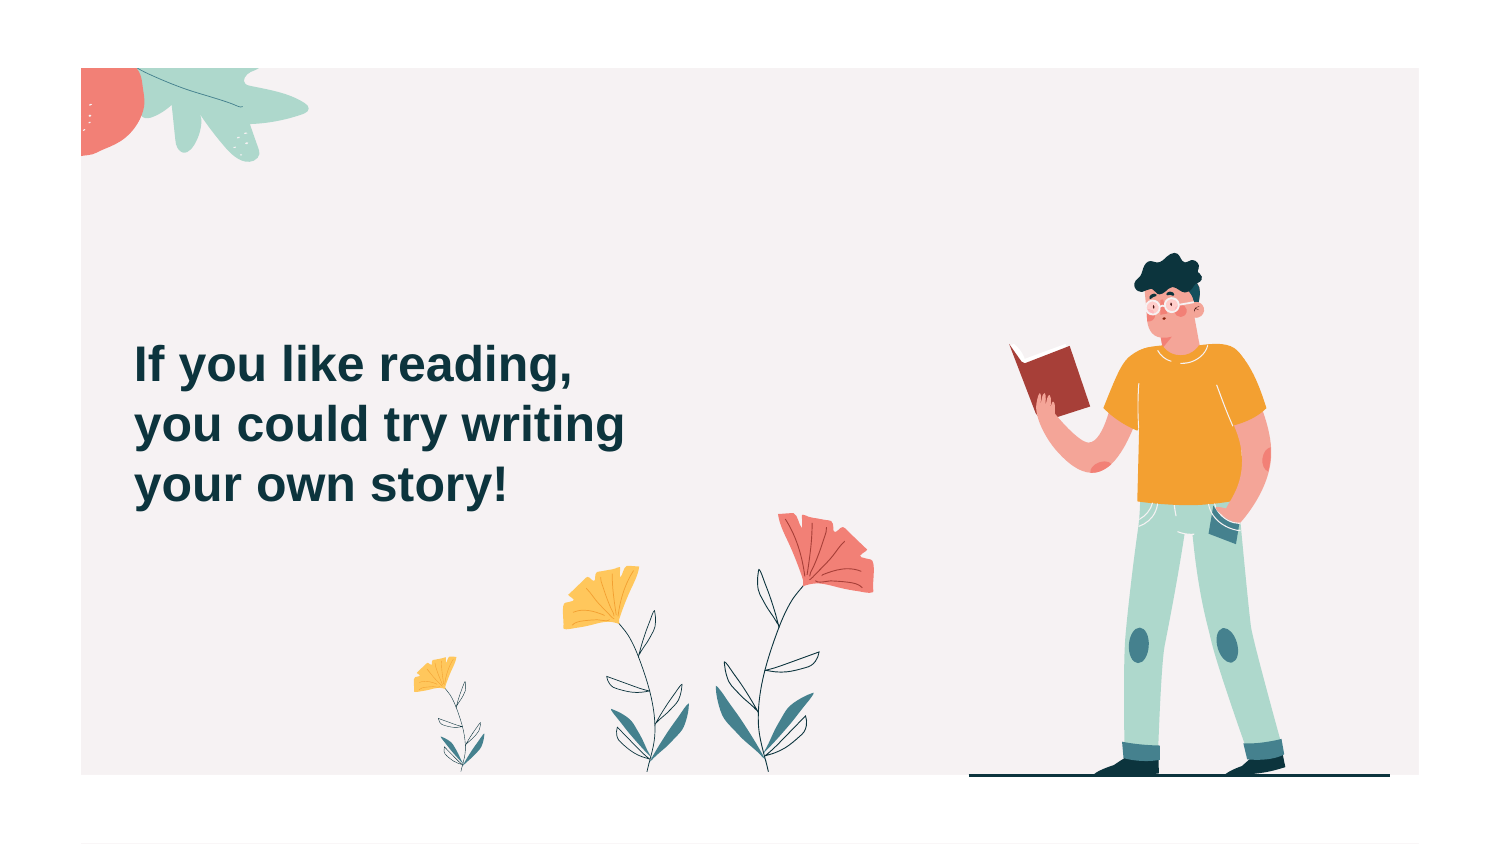

# If you like reading, you could try writing your own story!